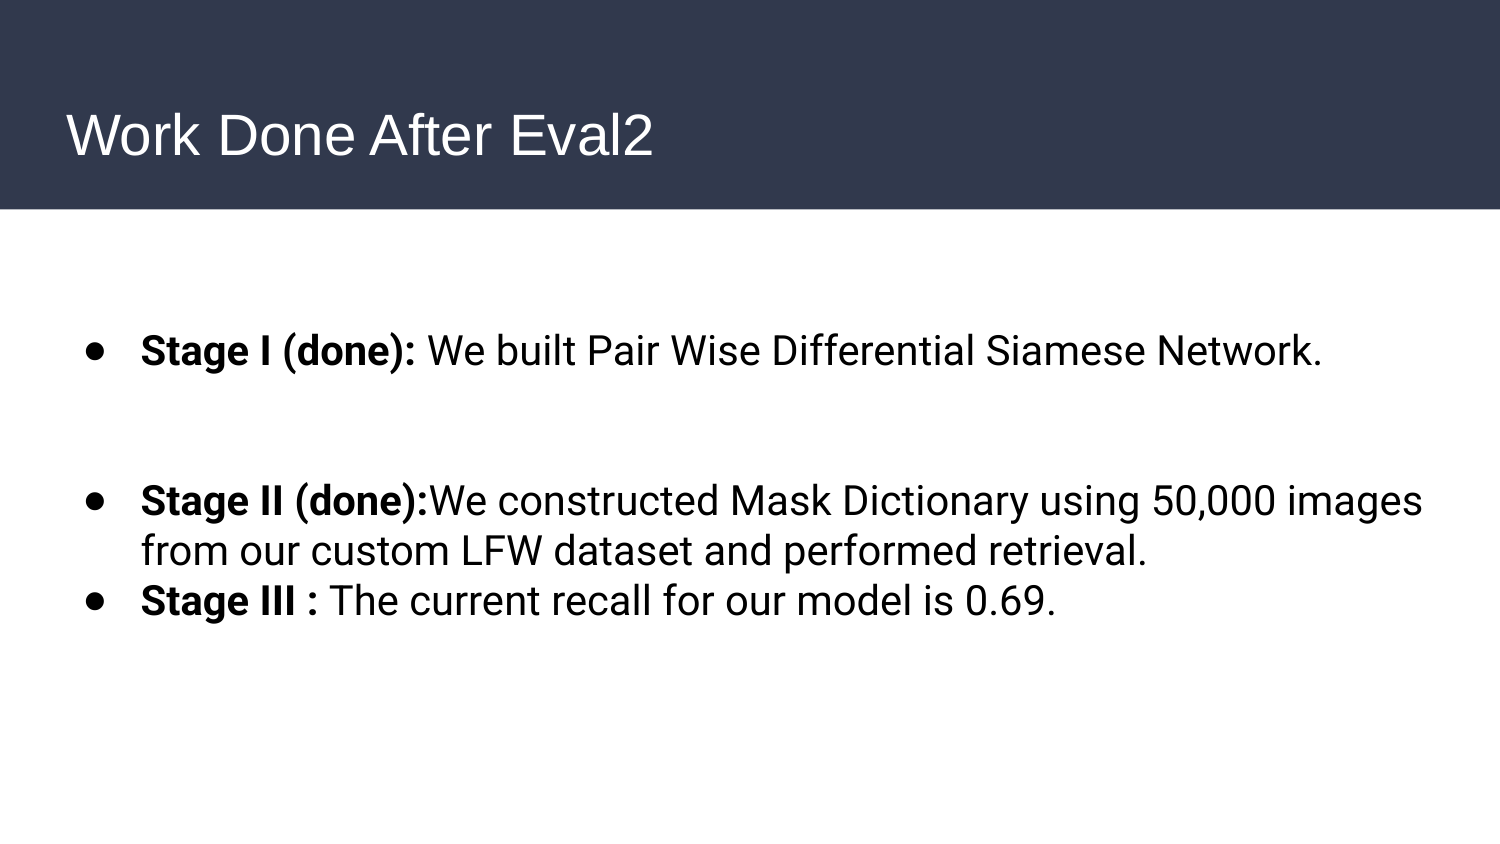

# Work Done After Eval2

Stage I (done): We built Pair Wise Differential Siamese Network.

Stage II (done):We constructed Mask Dictionary using 50,000 images from our custom LFW dataset and performed retrieval.
Stage III : The current recall for our model is 0.69.